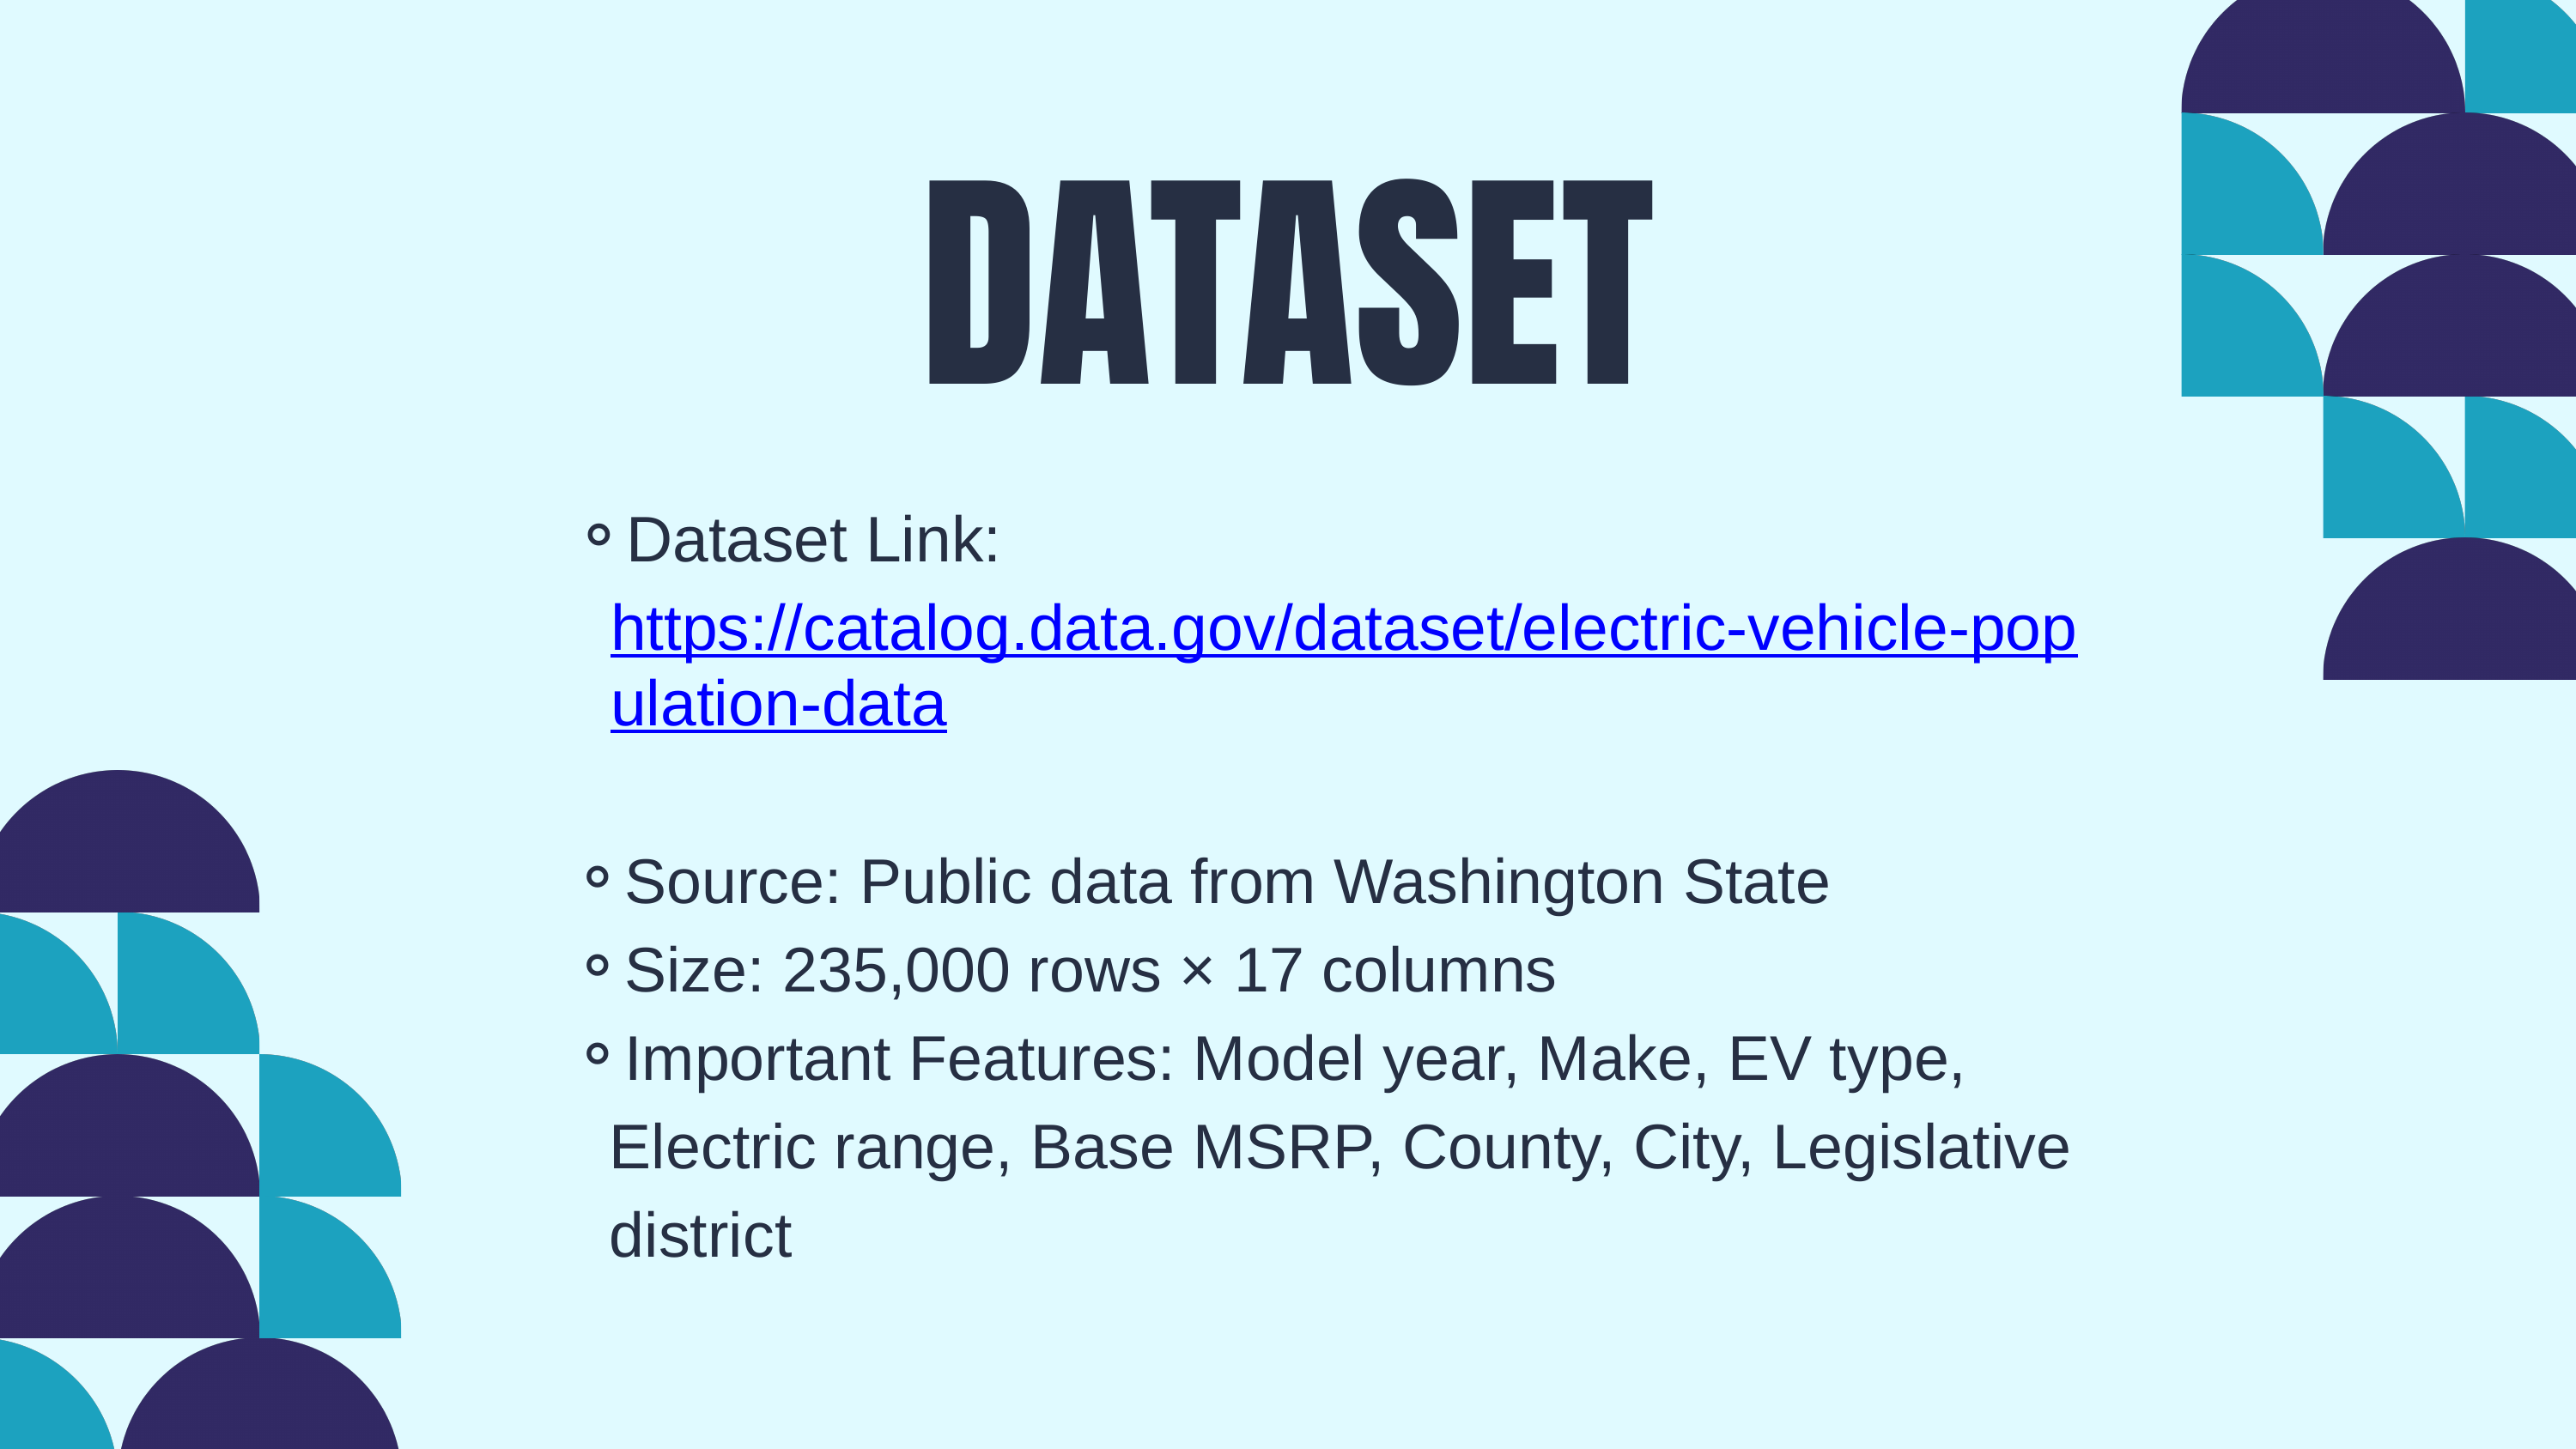

DATASET

Dataset Link: https://catalog.data.gov/dataset/electric-vehicle-population-data

Source: Public data from Washington State
Size: 235,000 rows × 17 columns
Important Features: Model year, Make, EV type, Electric range, Base MSRP, County, City, Legislative district